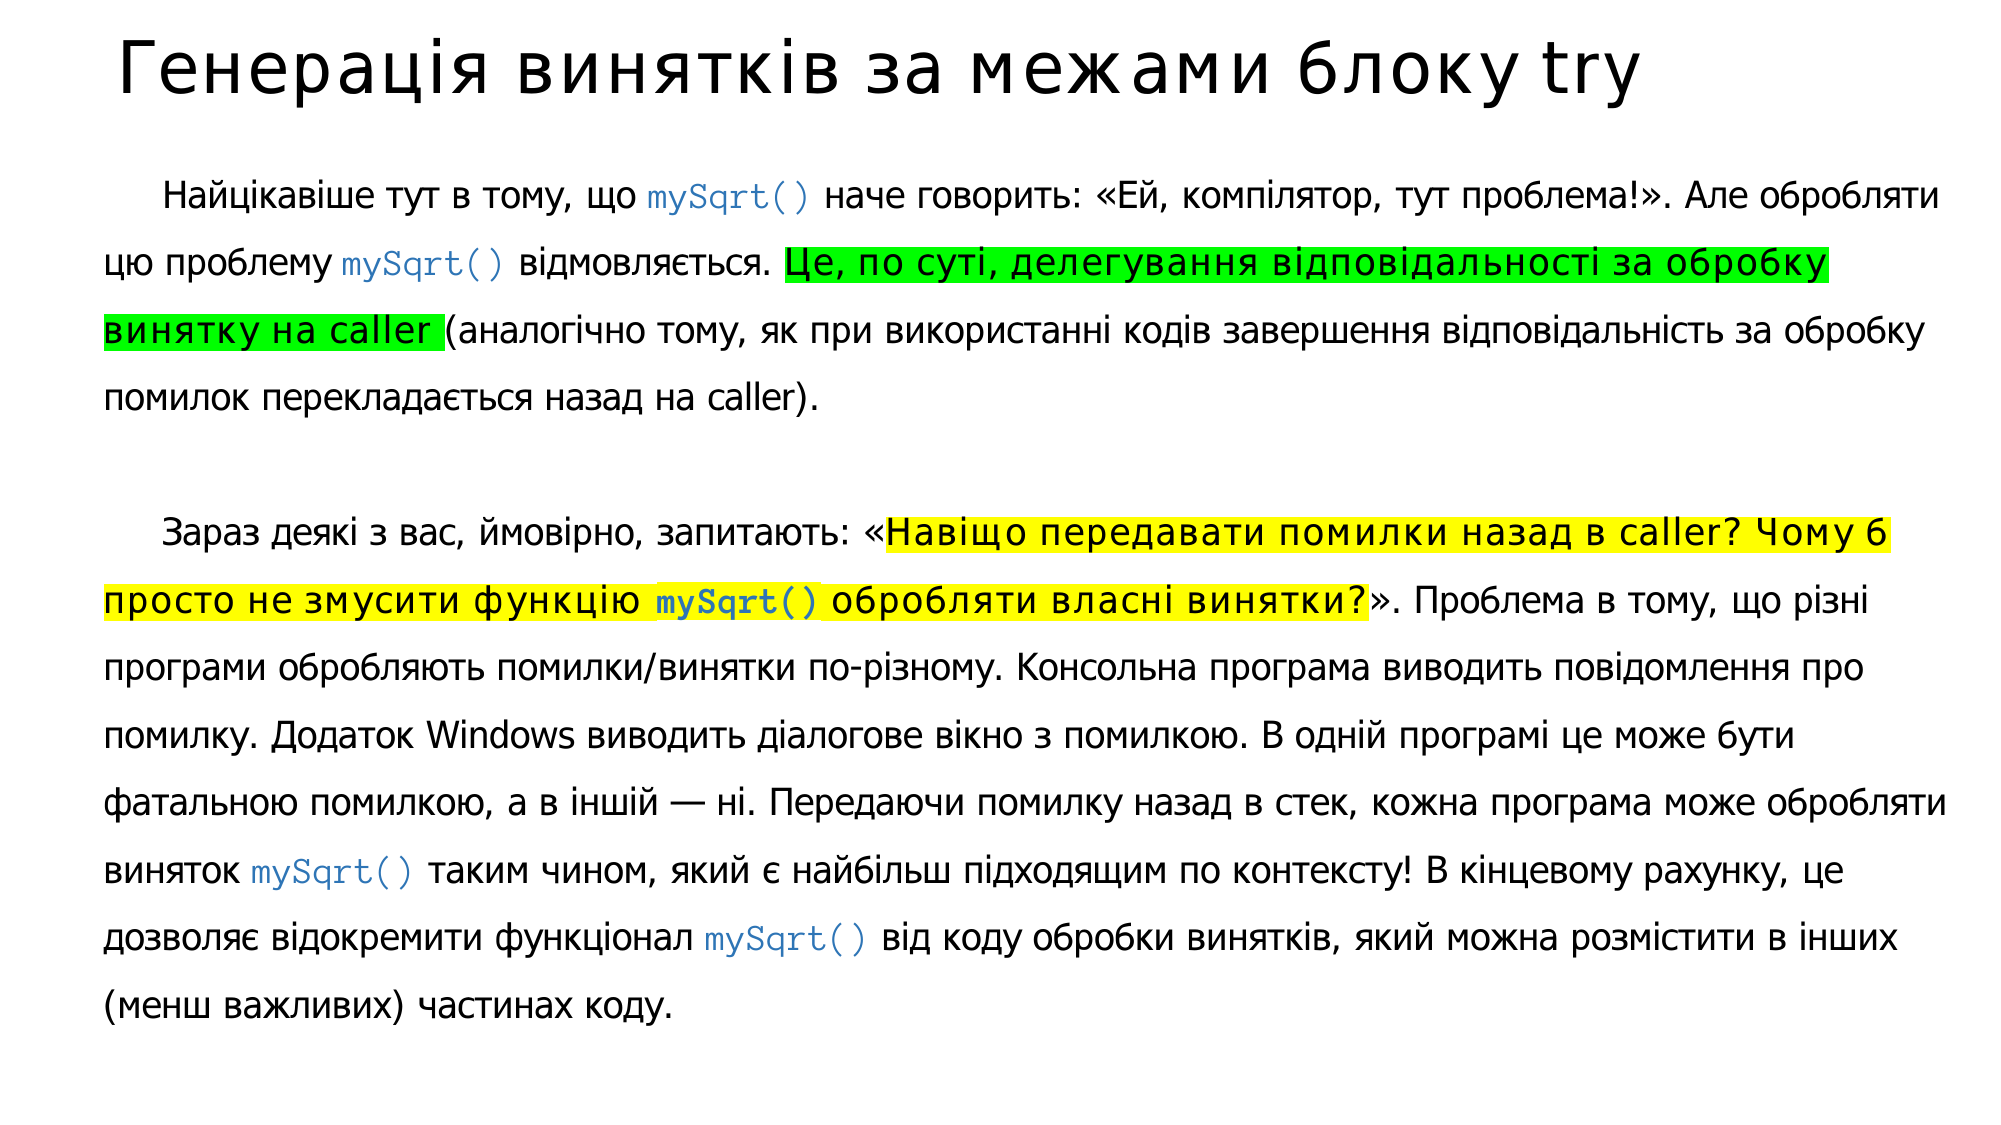

# Генерація винятків за межами блоку try
Найцікавіше тут в тому, що mySqrt() наче говорить: «Ей, компілятор, тут проблема!». Але обробляти цю проблему mySqrt() відмовляється. Це, по суті, делегування відповідальності за обробку винятку на caller (аналогічно тому, як при використанні кодів завершення відповідальність за обробку помилок перекладається назад на caller).

Зараз деякі з вас, ймовірно, запитають: «Навіщо передавати помилки назад в caller? Чому б просто не змусити функцію mySqrt() обробляти власні винятки?». Проблема в тому, що різні програми обробляють помилки/винятки по-різному. Консольна програма виводить повідомлення про помилку. Додаток Windows виводить діалогове вікно з помилкою. В одній програмі це може бути фатальною помилкою, а в іншій — ні. Передаючи помилку назад в стек, кожна програма може обробляти виняток mySqrt() таким чином, який є найбільш підходящим по контексту! В кінцевому рахунку, це дозволяє відокремити функціонал mySqrt() від коду обробки винятків, який можна розмістити в інших (менш важливих) частинах коду.